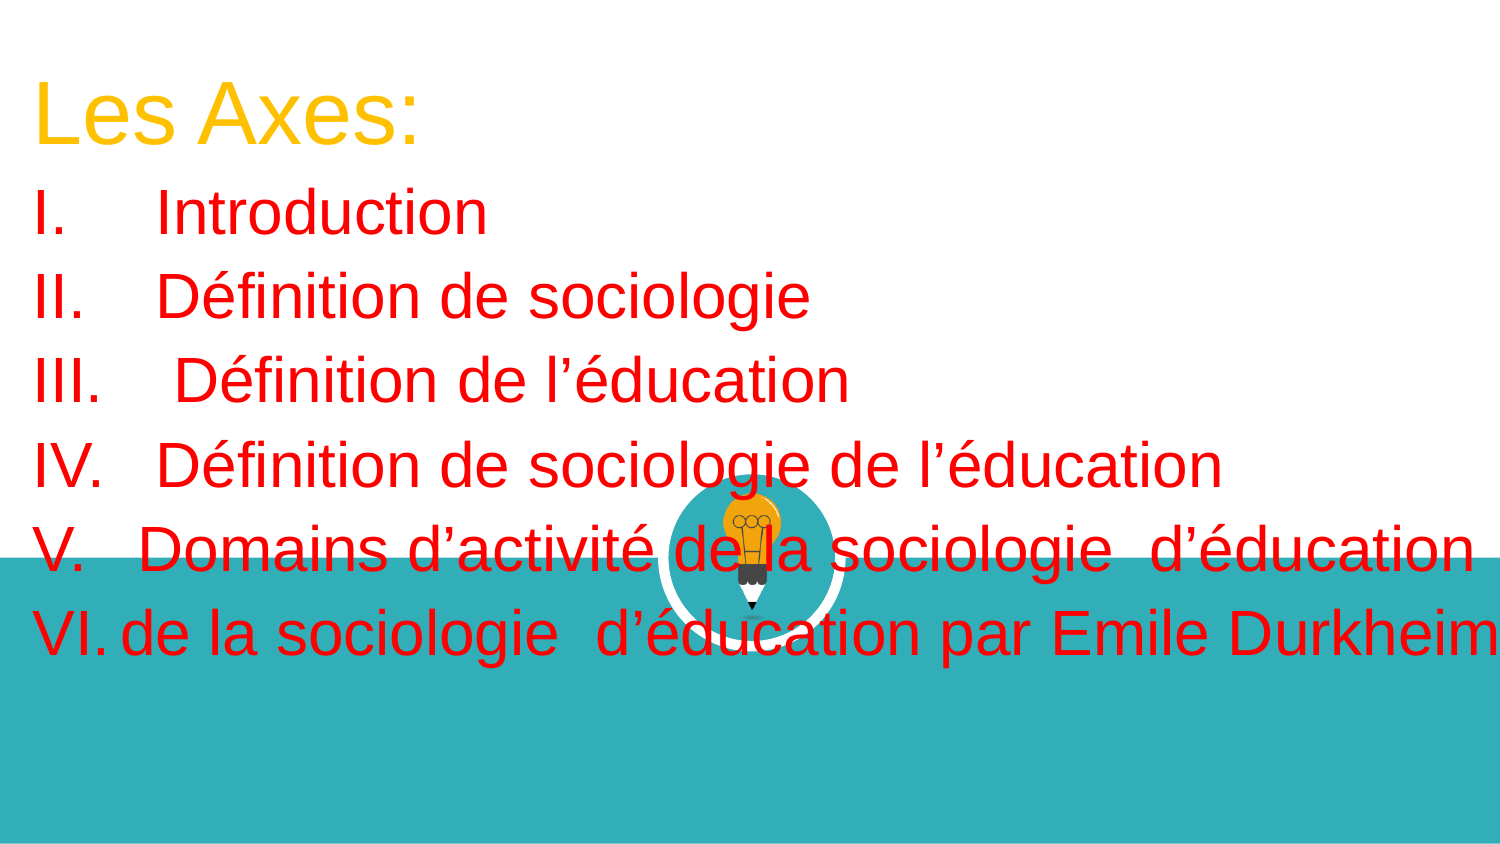

Les Axes:
  Introduction
  Définition de sociologie
   Définition de l’éducation
  Définition de sociologie de l’éducation
 Domains d’activité de la sociologie  d’éducation
de la sociologie  d’éducation par Emile Durkheim